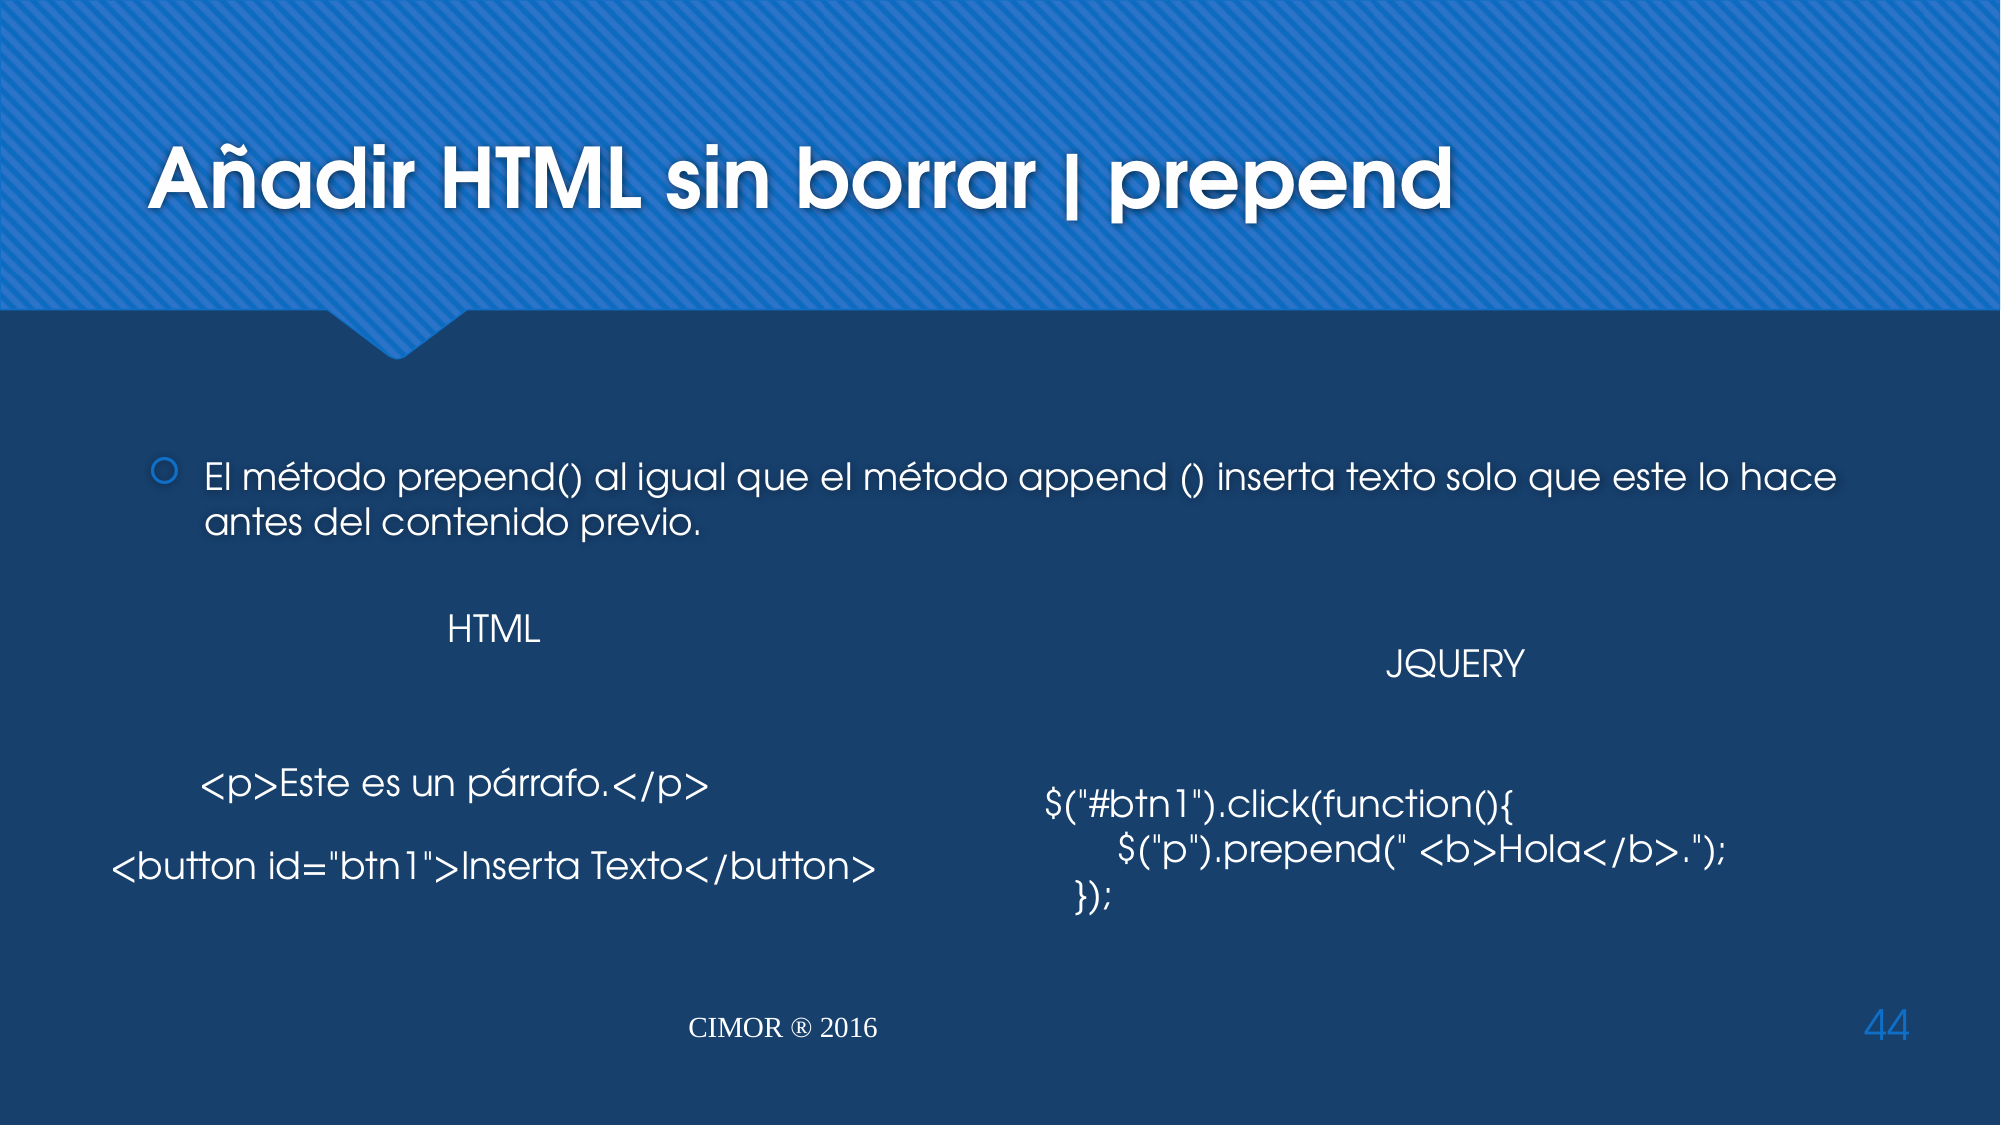

# Añadir HTML sin borrar | prepend
El método prepend() al igual que el método append () inserta texto solo que este lo hace antes del contenido previo.

HTML
JQUERY
<p>Este es un párrafo.</p>
 $("#btn1").click(function(){
        $("p").prepend(" <b>Hola</b>.");
    });
<button id="btn1">Inserta Texto</button>
44
CIMOR ® 2016